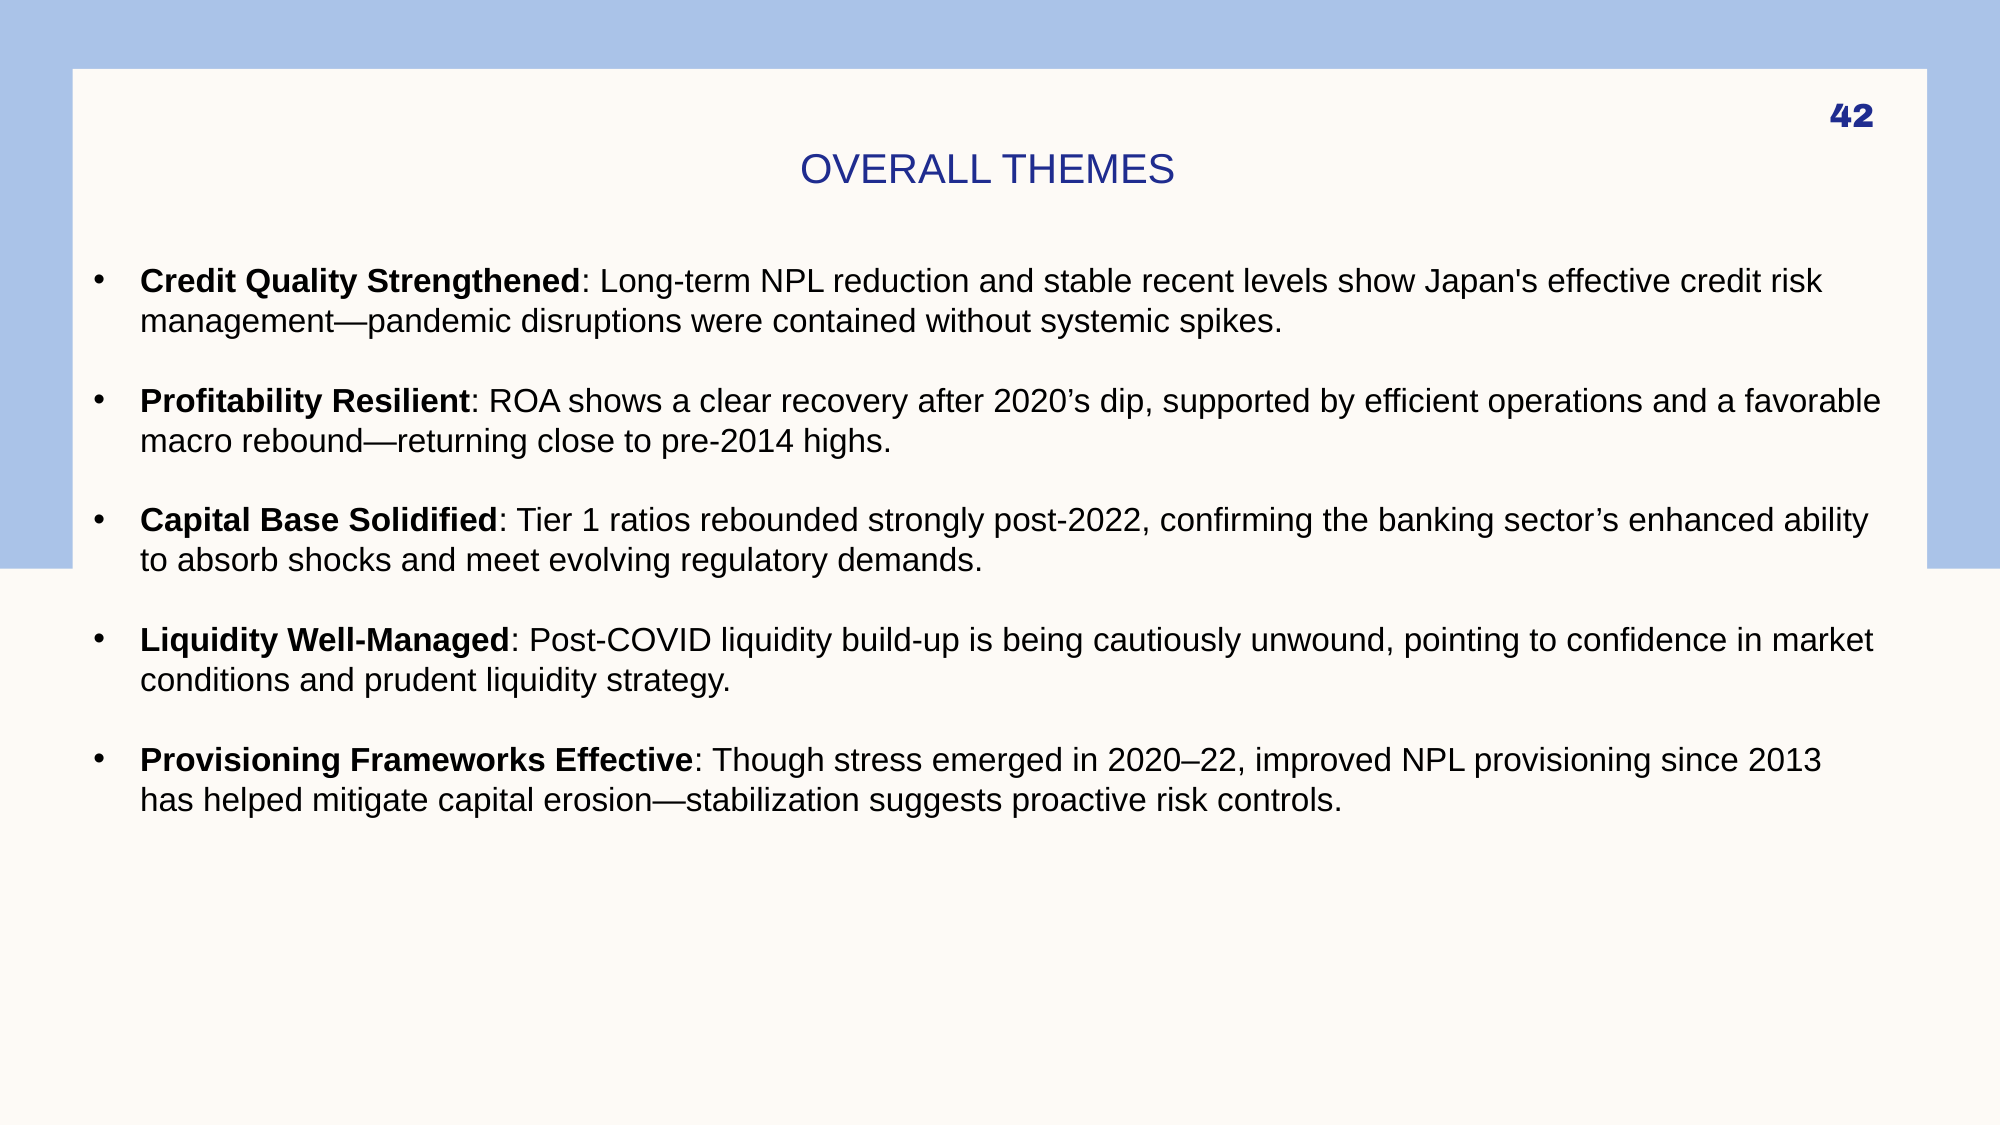

42
# Overall Themes
Credit Quality Strengthened: Long-term NPL reduction and stable recent levels show Japan's effective credit risk management—pandemic disruptions were contained without systemic spikes.

Profitability Resilient: ROA shows a clear recovery after 2020’s dip, supported by efficient operations and a favorable macro rebound—returning close to pre-2014 highs.

Capital Base Solidified: Tier 1 ratios rebounded strongly post-2022, confirming the banking sector’s enhanced ability to absorb shocks and meet evolving regulatory demands.

Liquidity Well-Managed: Post-COVID liquidity build-up is being cautiously unwound, pointing to confidence in market conditions and prudent liquidity strategy.

Provisioning Frameworks Effective: Though stress emerged in 2020–22, improved NPL provisioning since 2013 has helped mitigate capital erosion—stabilization suggests proactive risk controls.